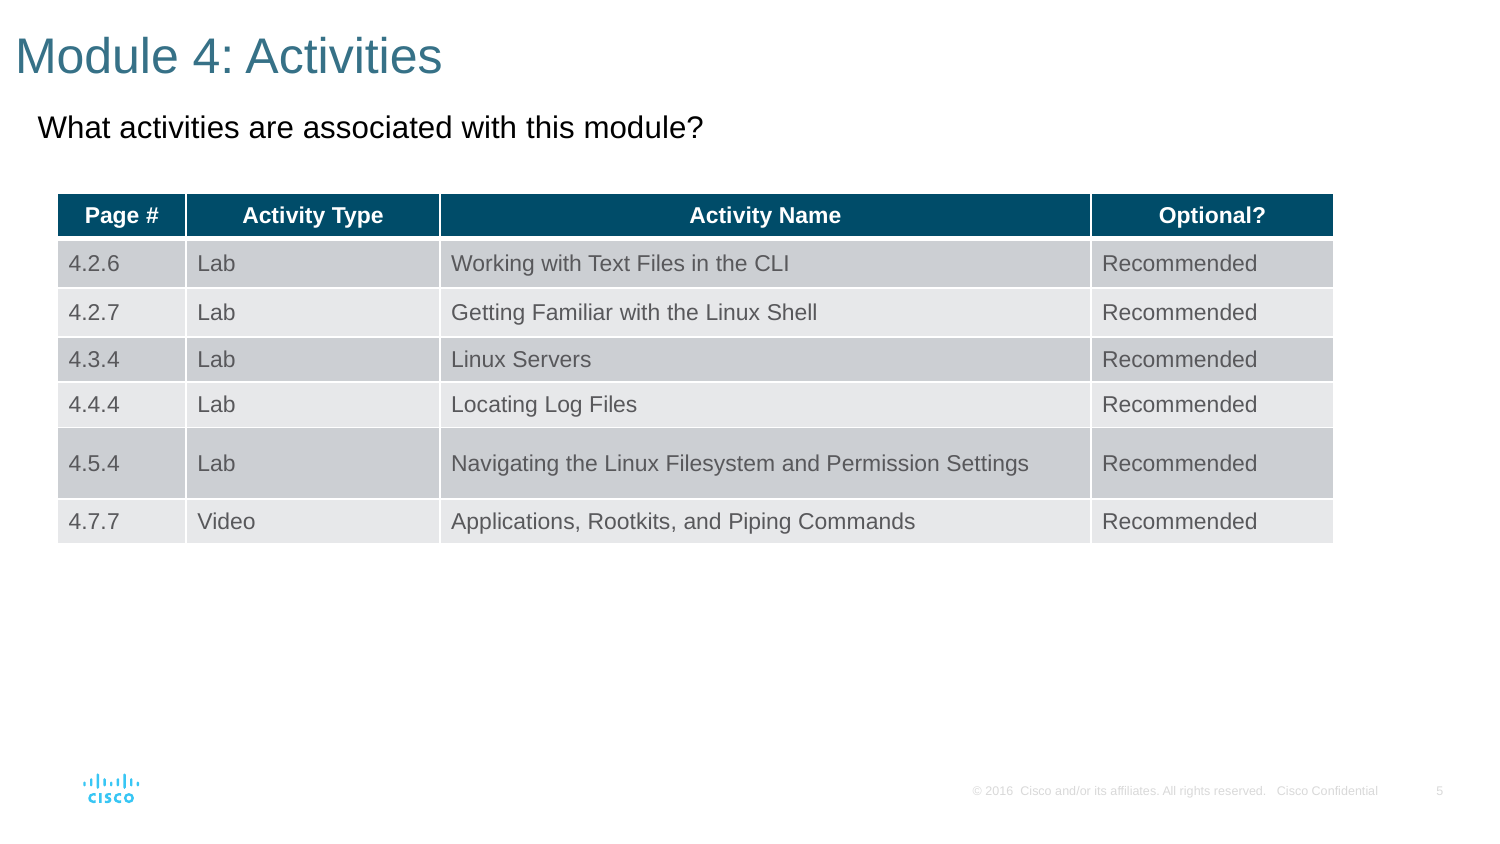

# Module 4: Activities
What activities are associated with this module?

| Page # | Activity Type | Activity Name | Optional? |
| --- | --- | --- | --- |
| 4.2.6 | Lab | Working with Text Files in the CLI | Recommended |
| 4.2.7 | Lab | Getting Familiar with the Linux Shell | Recommended |
| 4.3.4 | Lab | Linux Servers | Recommended |
| 4.4.4 | Lab | Locating Log Files | Recommended |
| 4.5.4 | Lab | Navigating the Linux Filesystem and Permission Settings | Recommended |
| 4.7.7 | Video | Applications, Rootkits, and Piping Commands | Recommended |